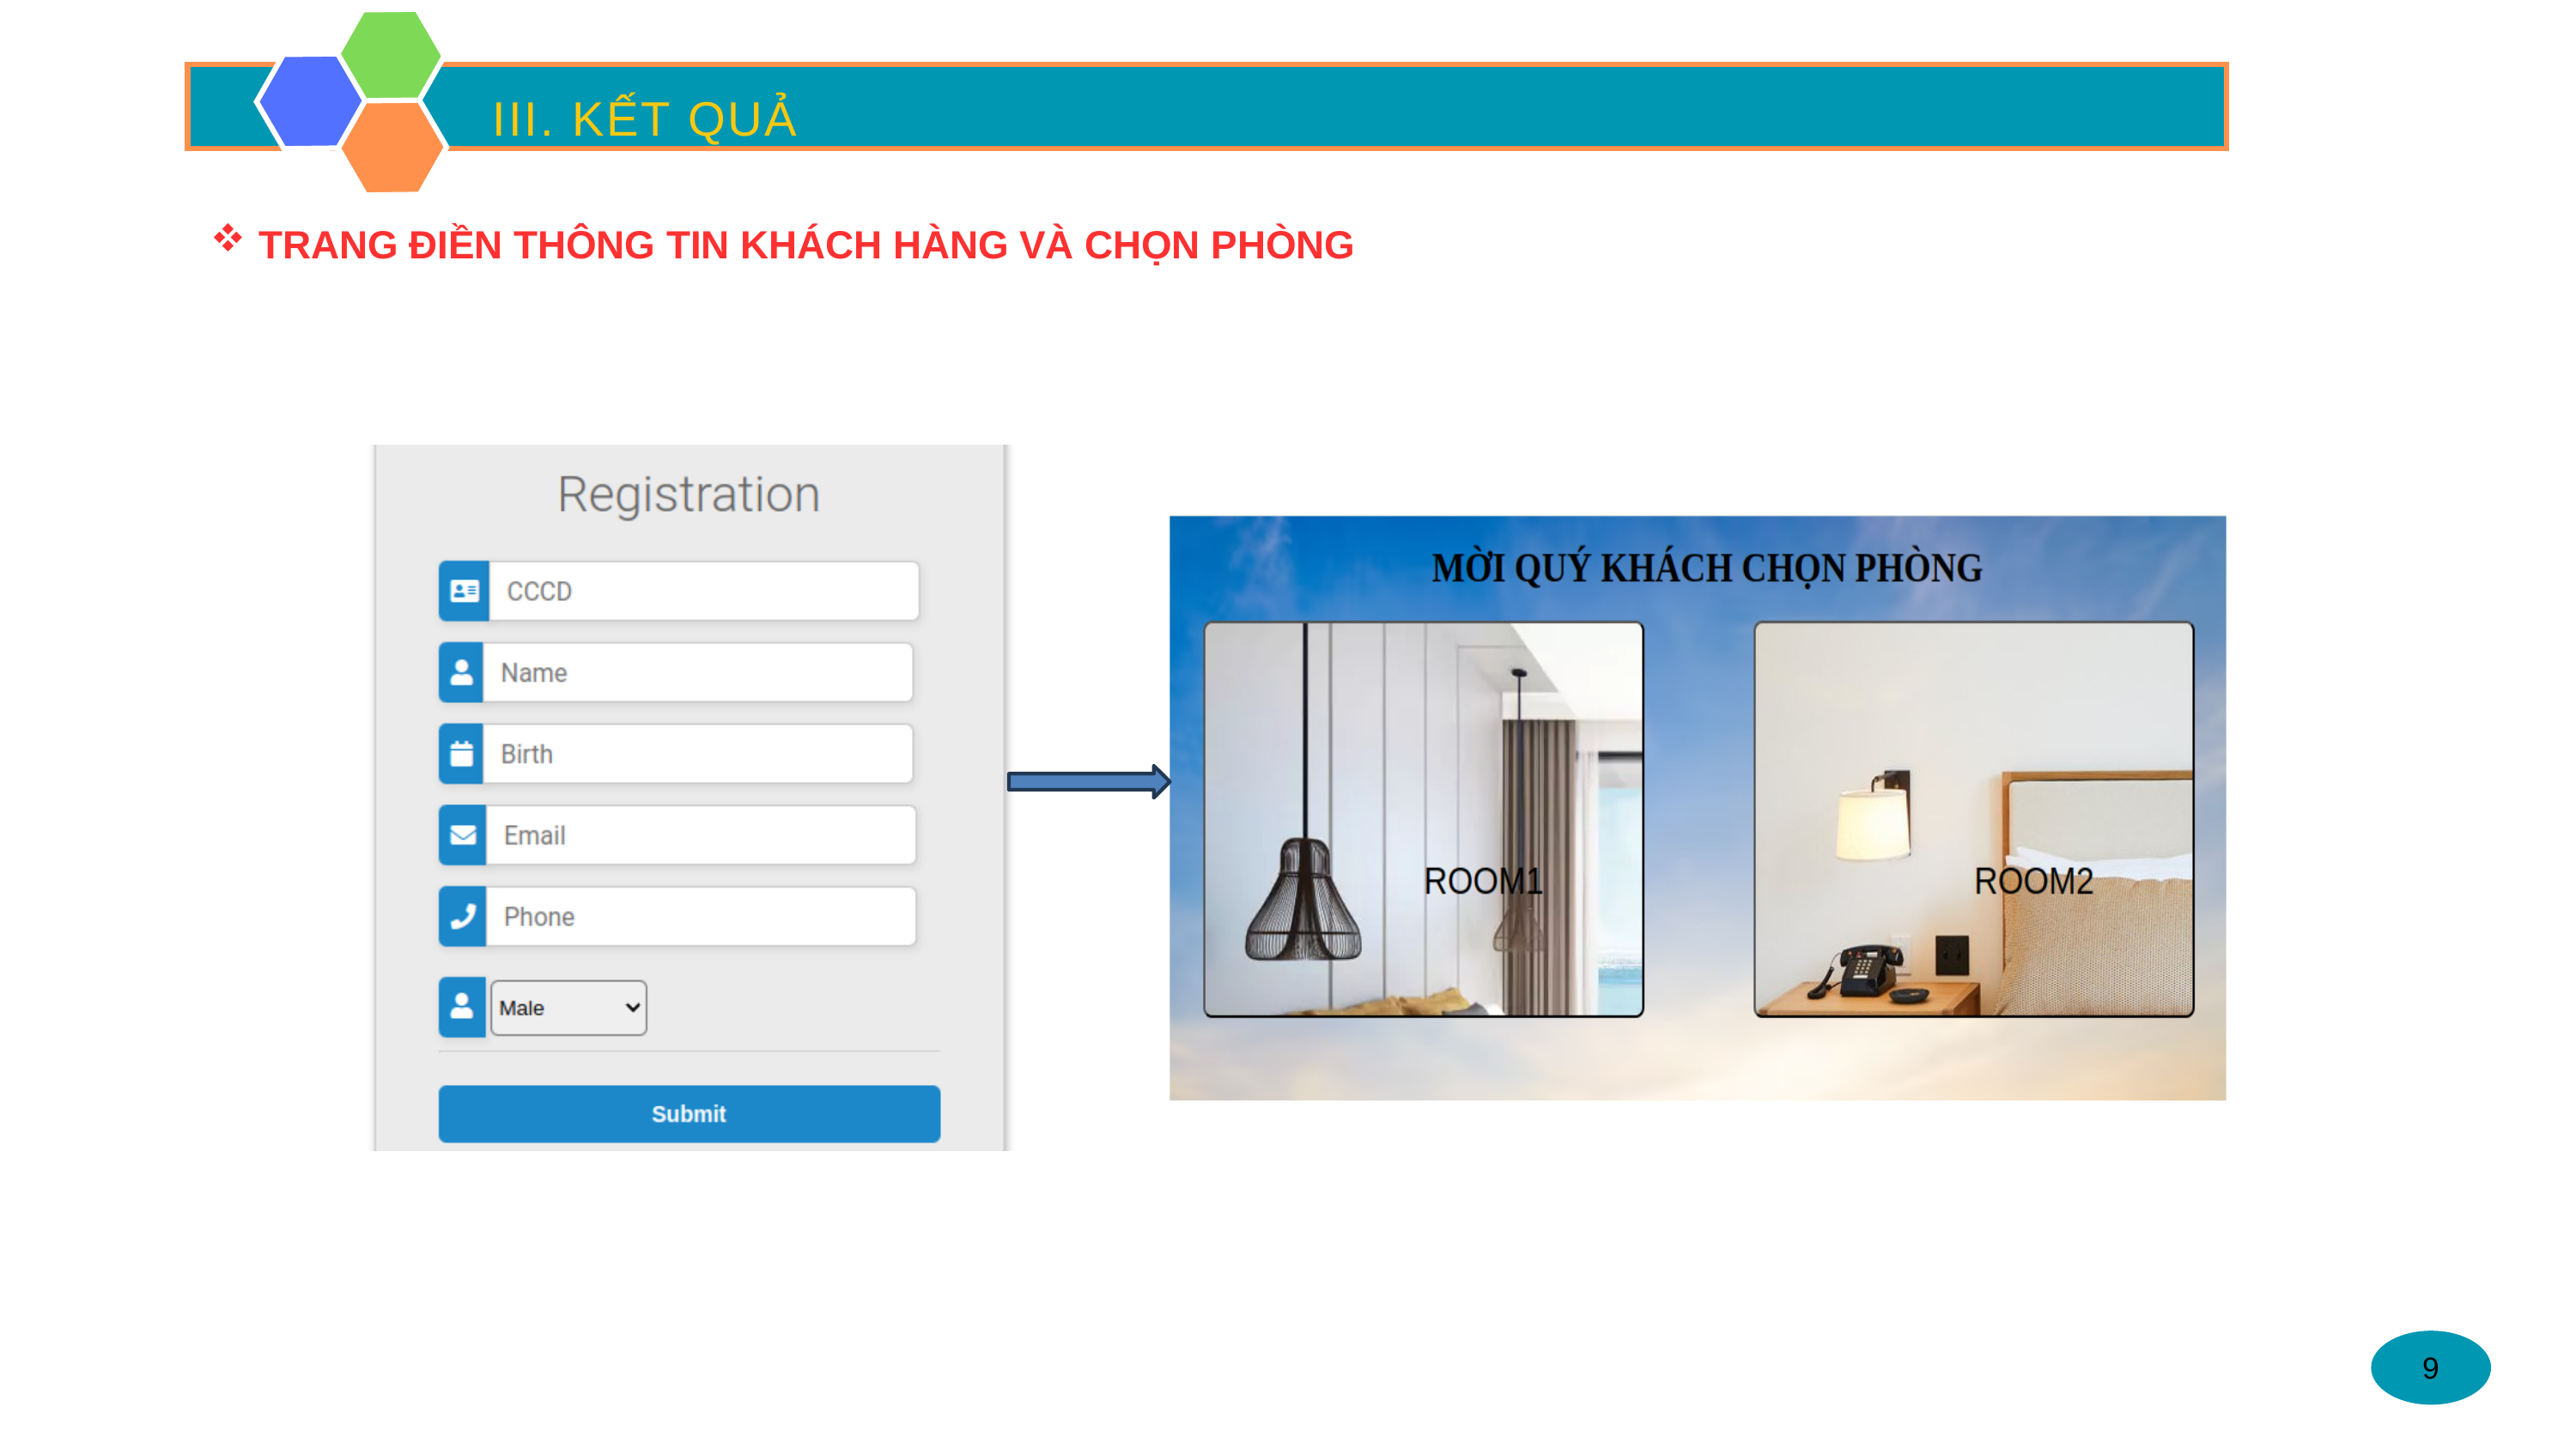

III. KẾT QUẢ

TRANG ĐIỀN THÔNG TIN KHÁCH HÀNG VÀ CHỌN PHÒNG

9